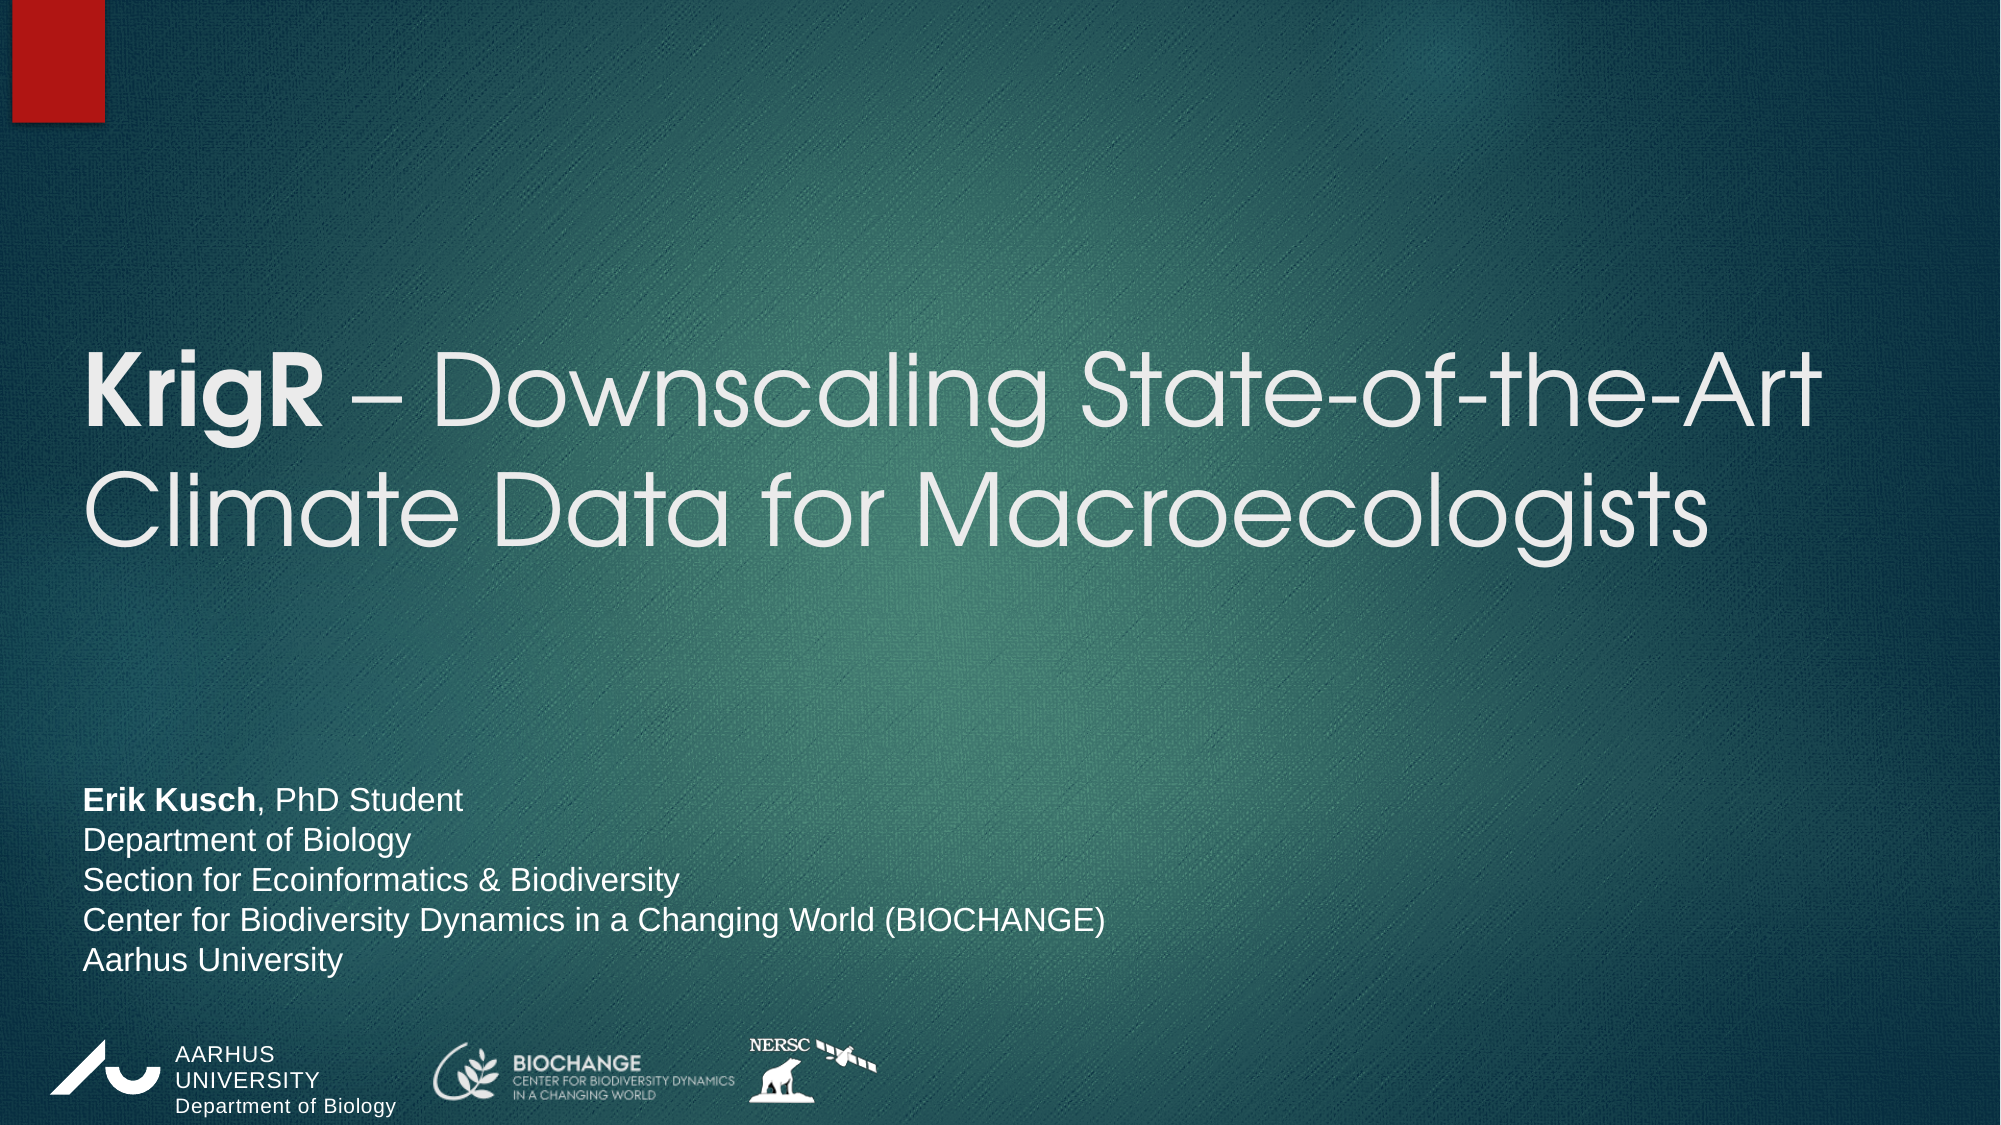

# KrigR – Downscaling State-of-the-Art Climate Data for Macroecologists
Erik Kusch, PhD Student
Department of Biology
Section for Ecoinformatics & Biodiversity
Center for Biodiversity Dynamics in a Changing World (BIOCHANGE)
Aarhus University